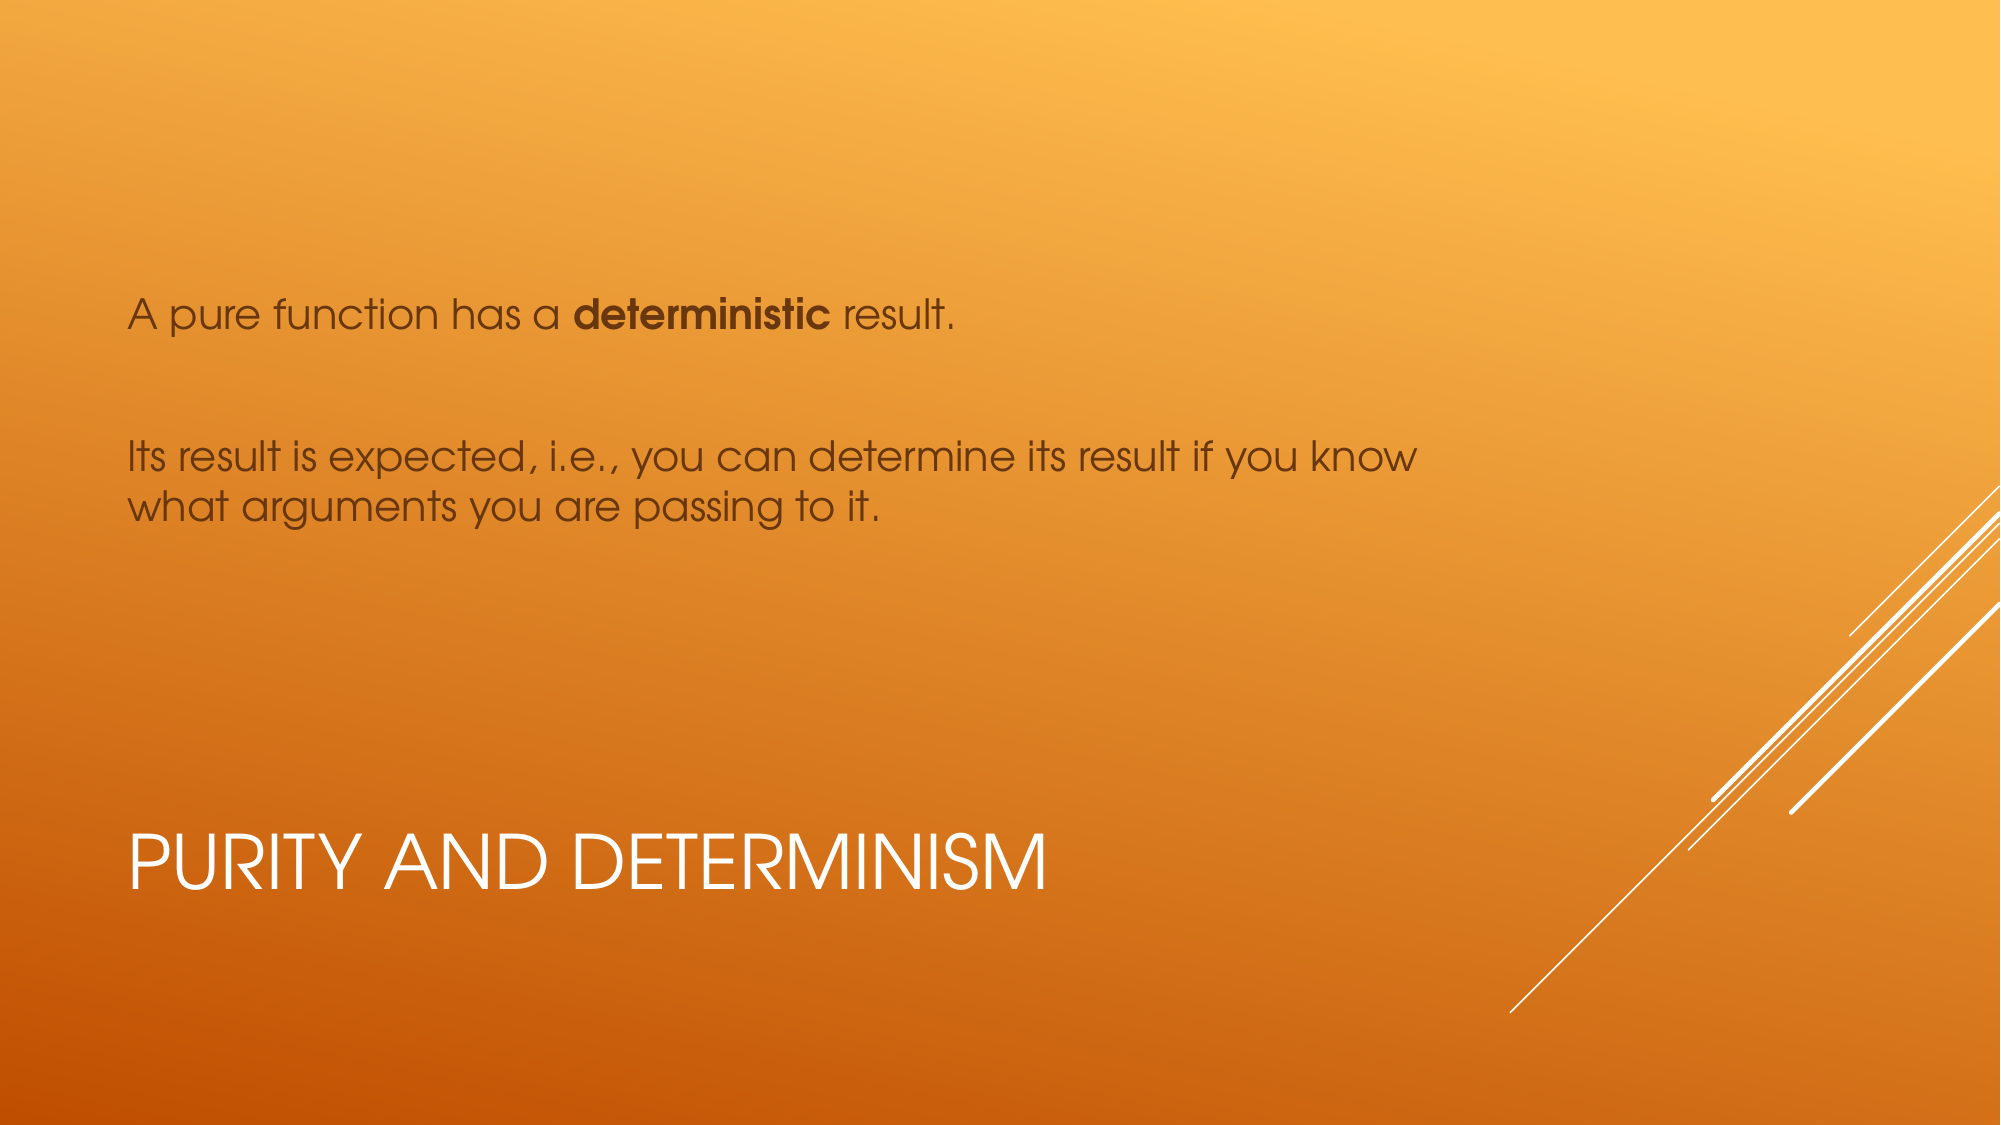

A pure function has a deterministic result.

Its result is expected, i.e., you can determine its result if you know what arguments you are passing to it.
# Purity and determinism